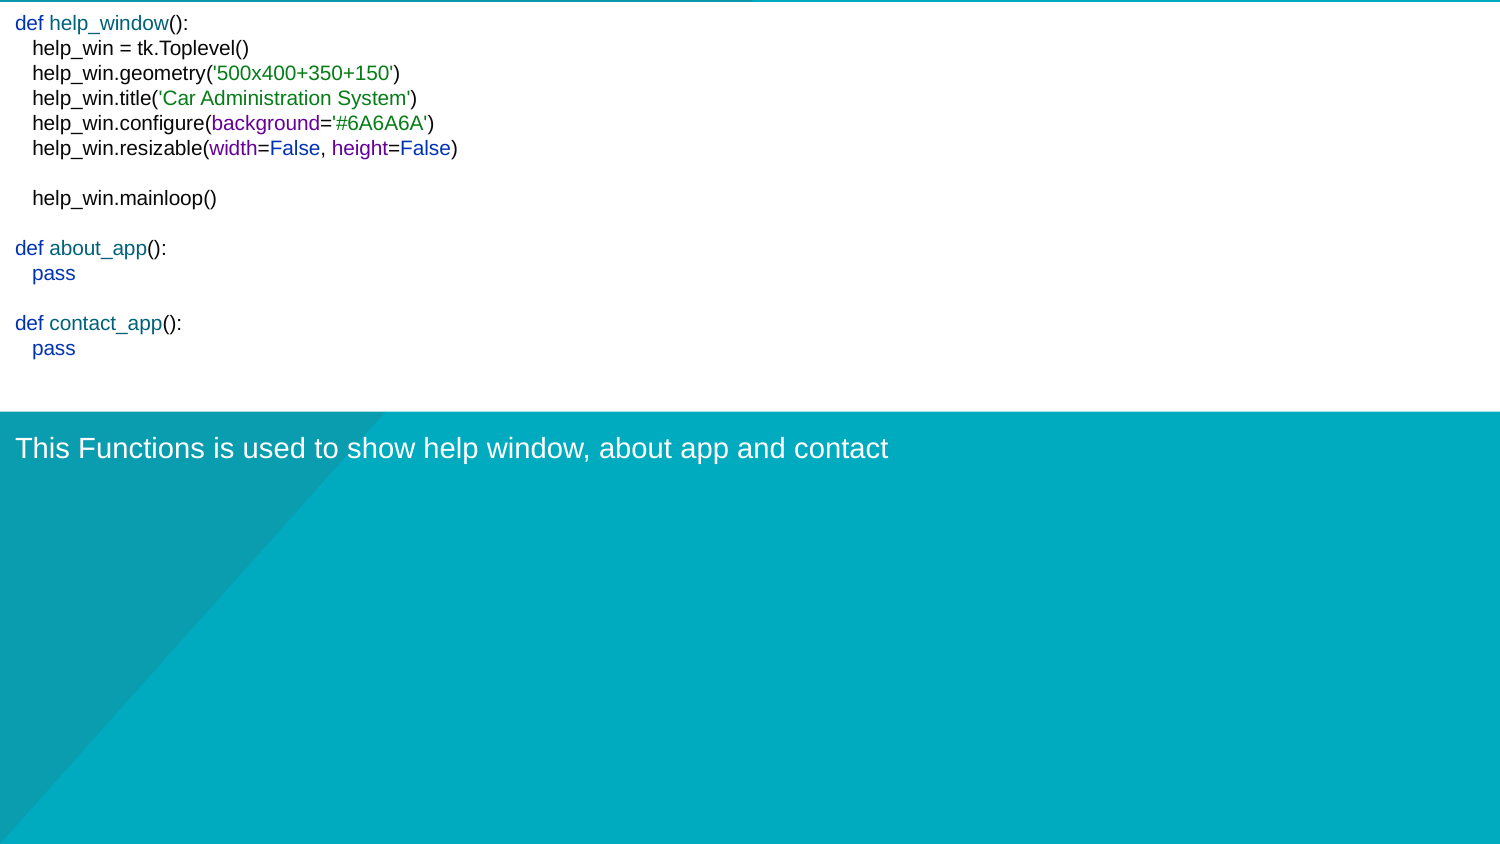

def help_window():
   help_win = tk.Toplevel()
   help_win.geometry('500x400+350+150')
   help_win.title('Car Administration System')
   help_win.configure(background='#6A6A6A')
   help_win.resizable(width=False, height=False)
   help_win.mainloop()
def about_app():
   pass
def contact_app():
   pass
# This Functions is used to show help window, about app and contact